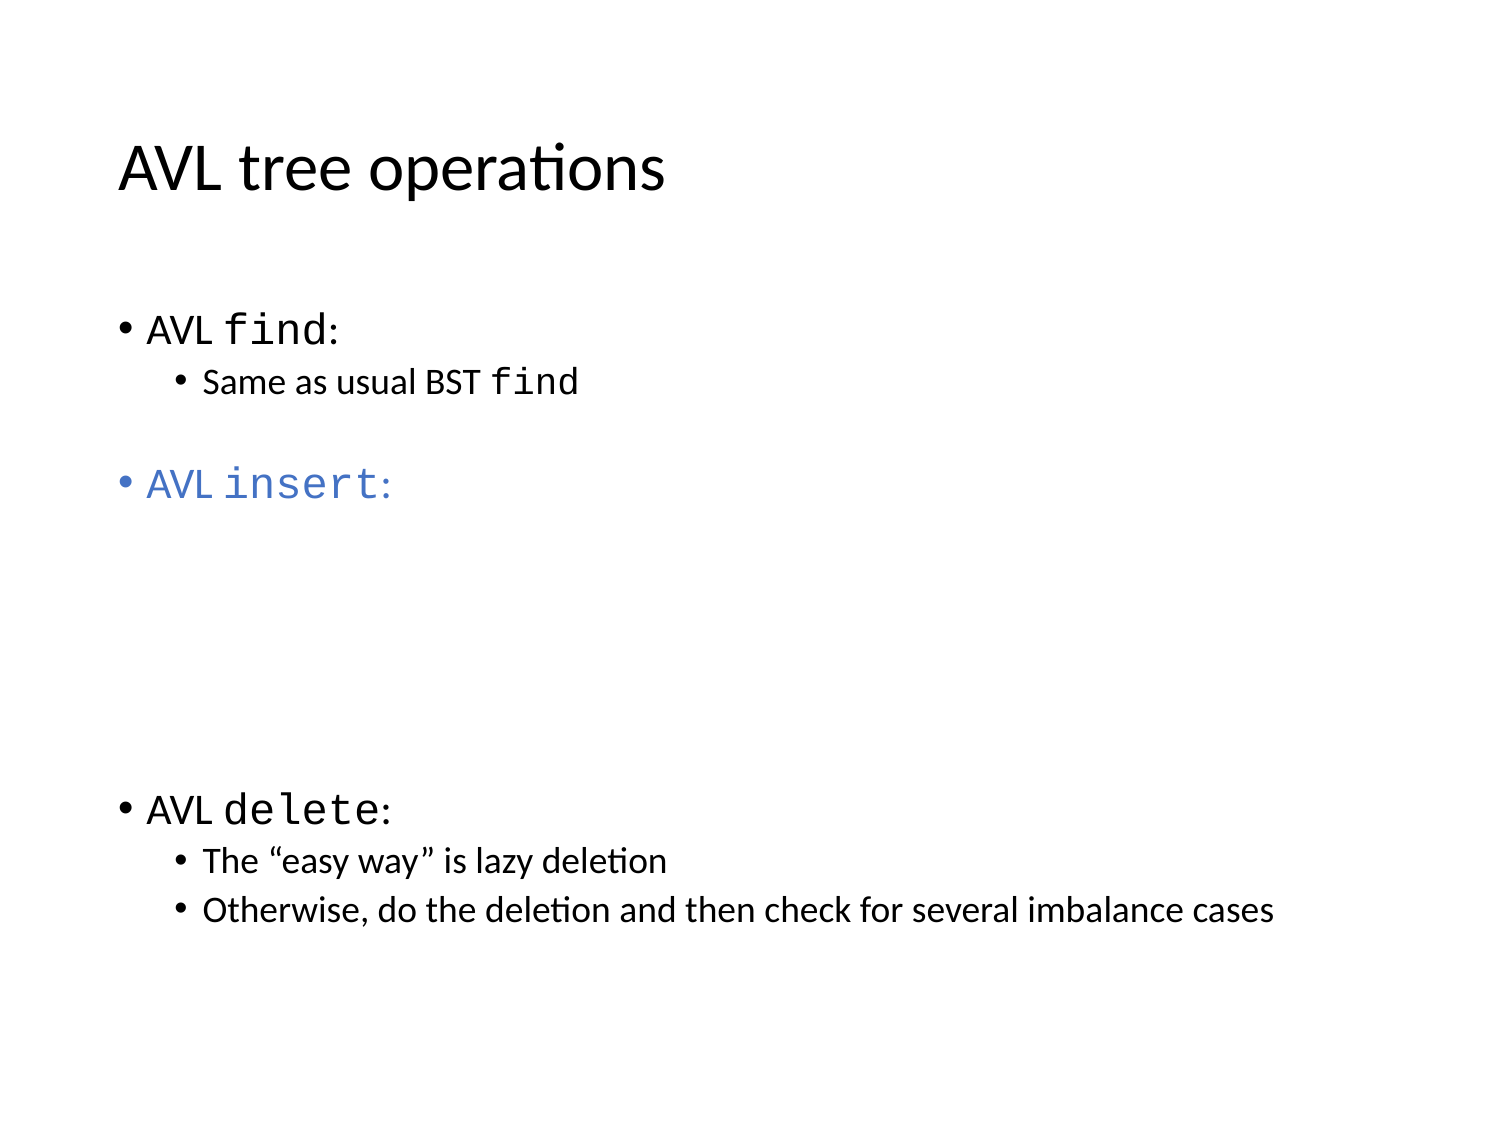

# AVL tree operations
AVL find:
Same as usual BST find

AVL insert:

AVL delete:
The “easy way” is lazy deletion
Otherwise, do the deletion and then check for several imbalance cases